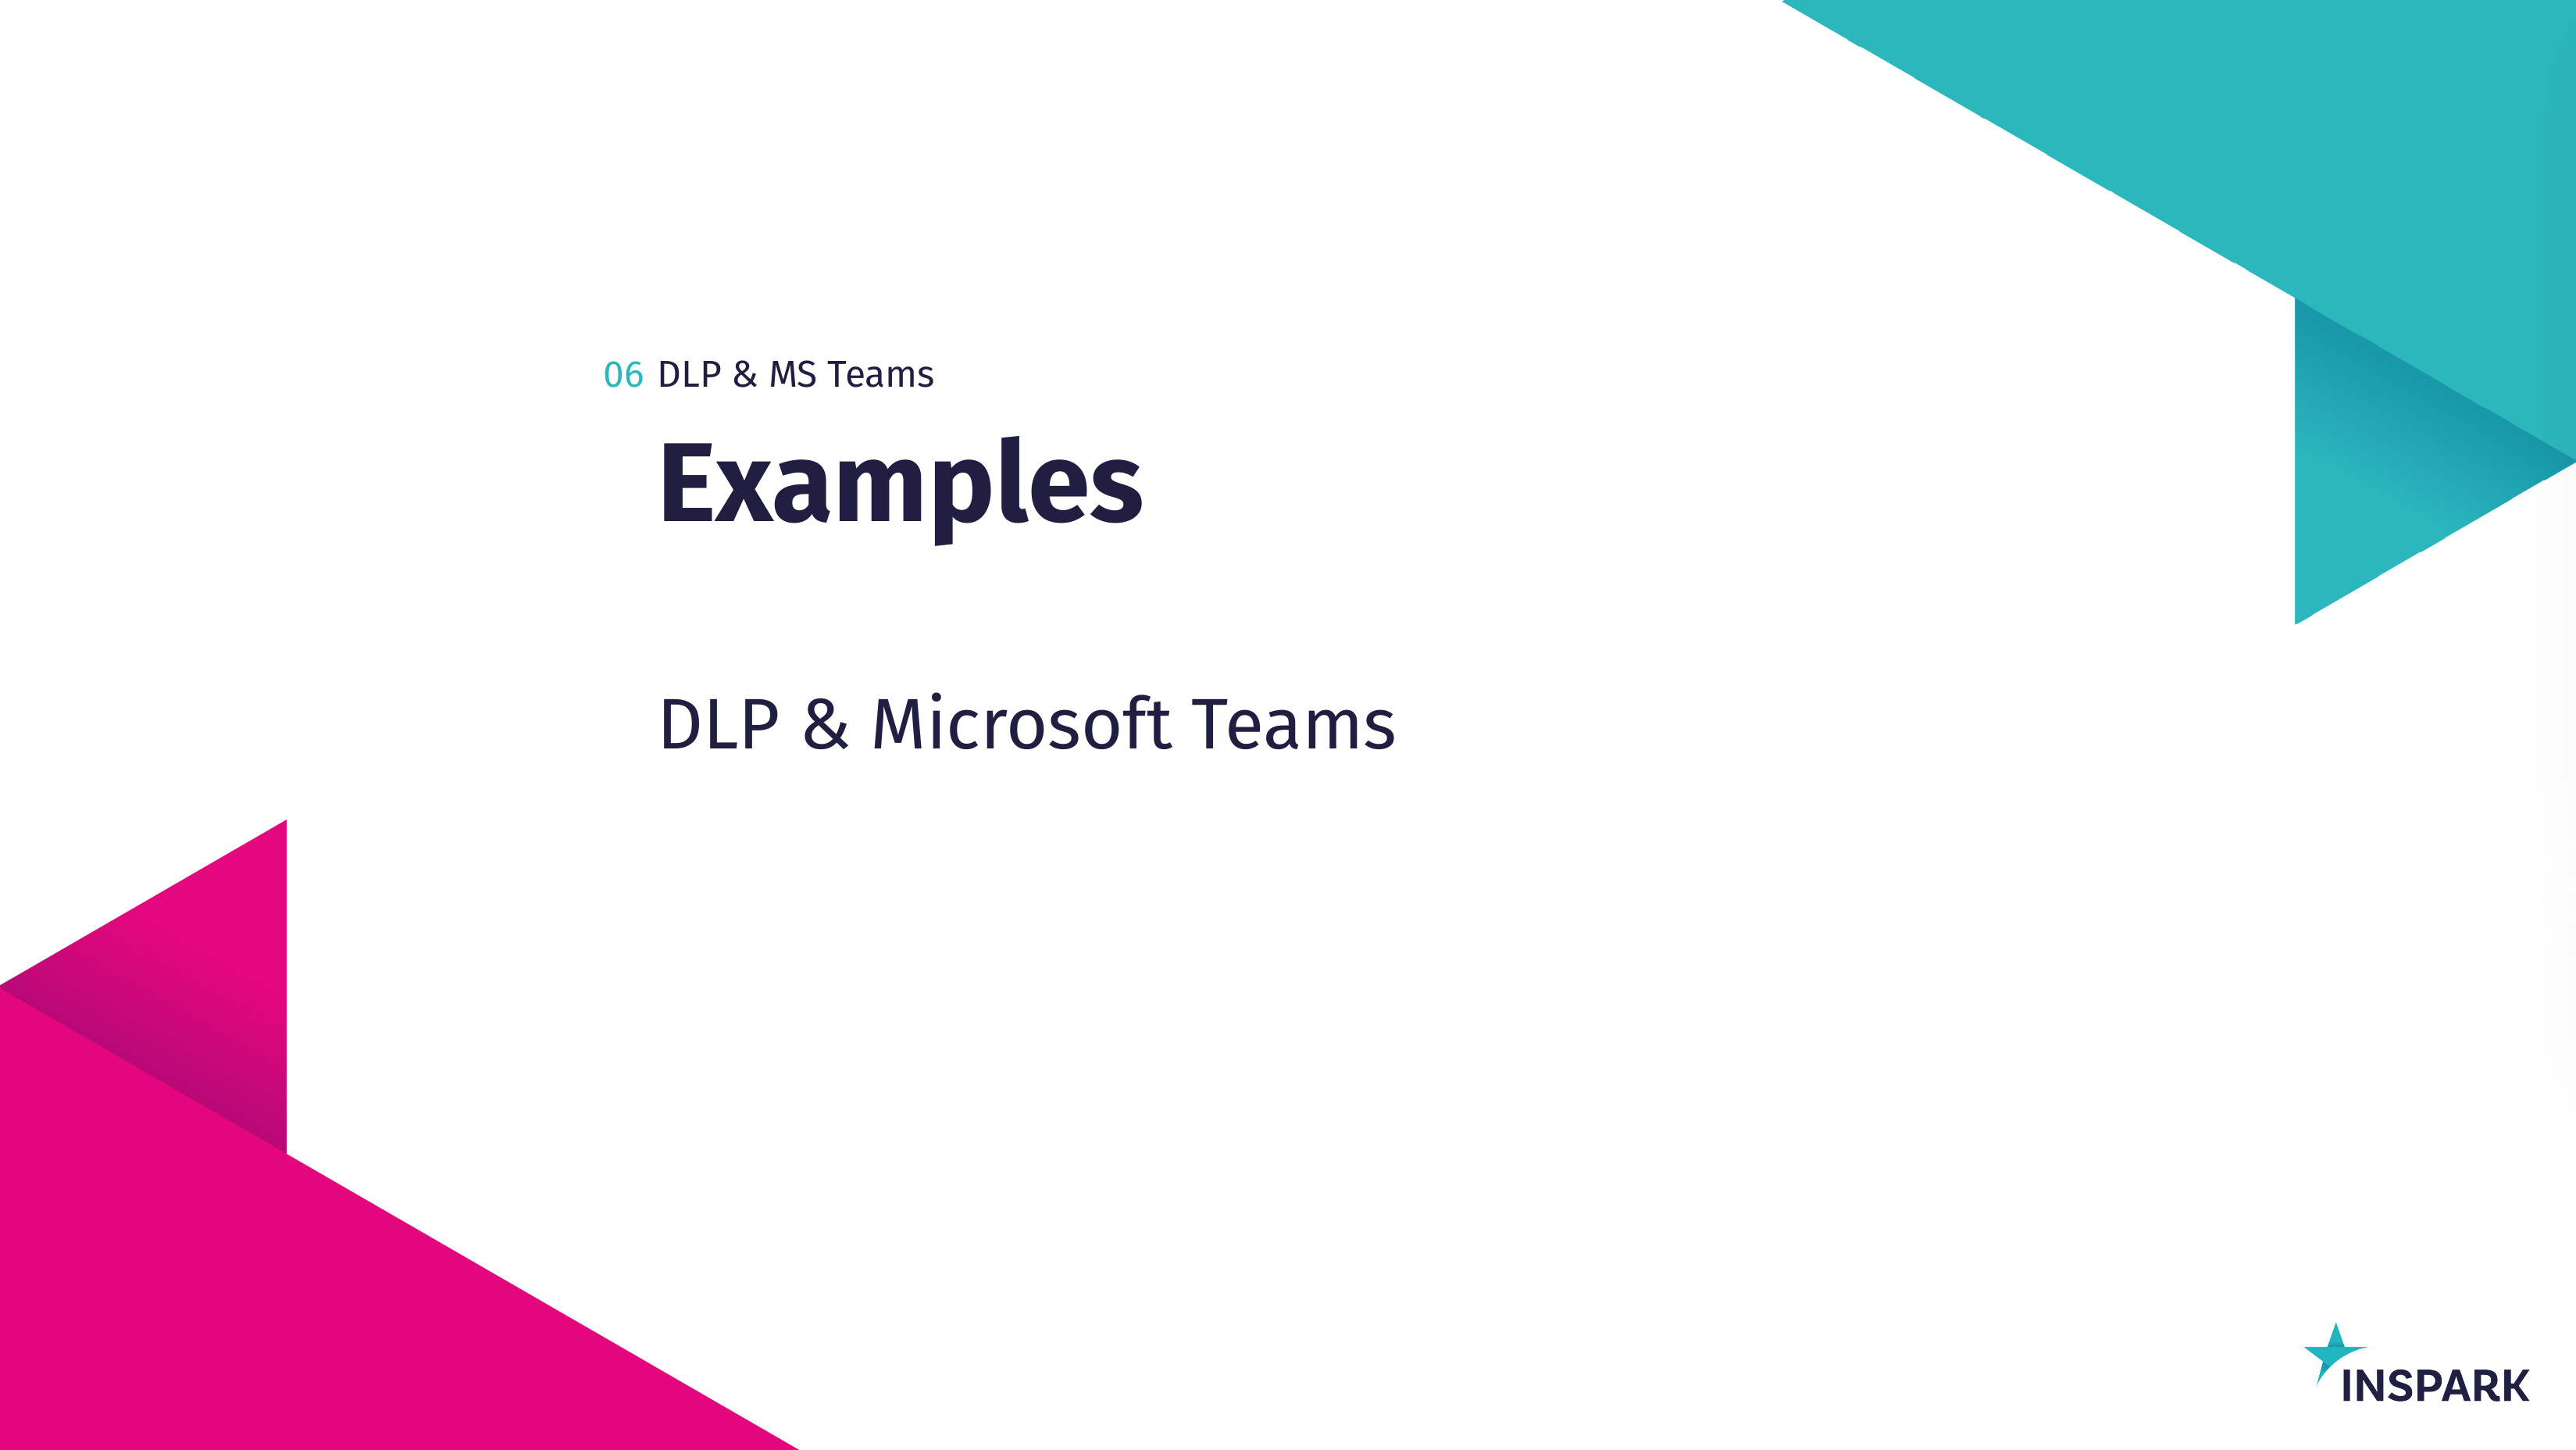

06
DLP & MS Teams

# Examples
DLP & Microsoft Teams